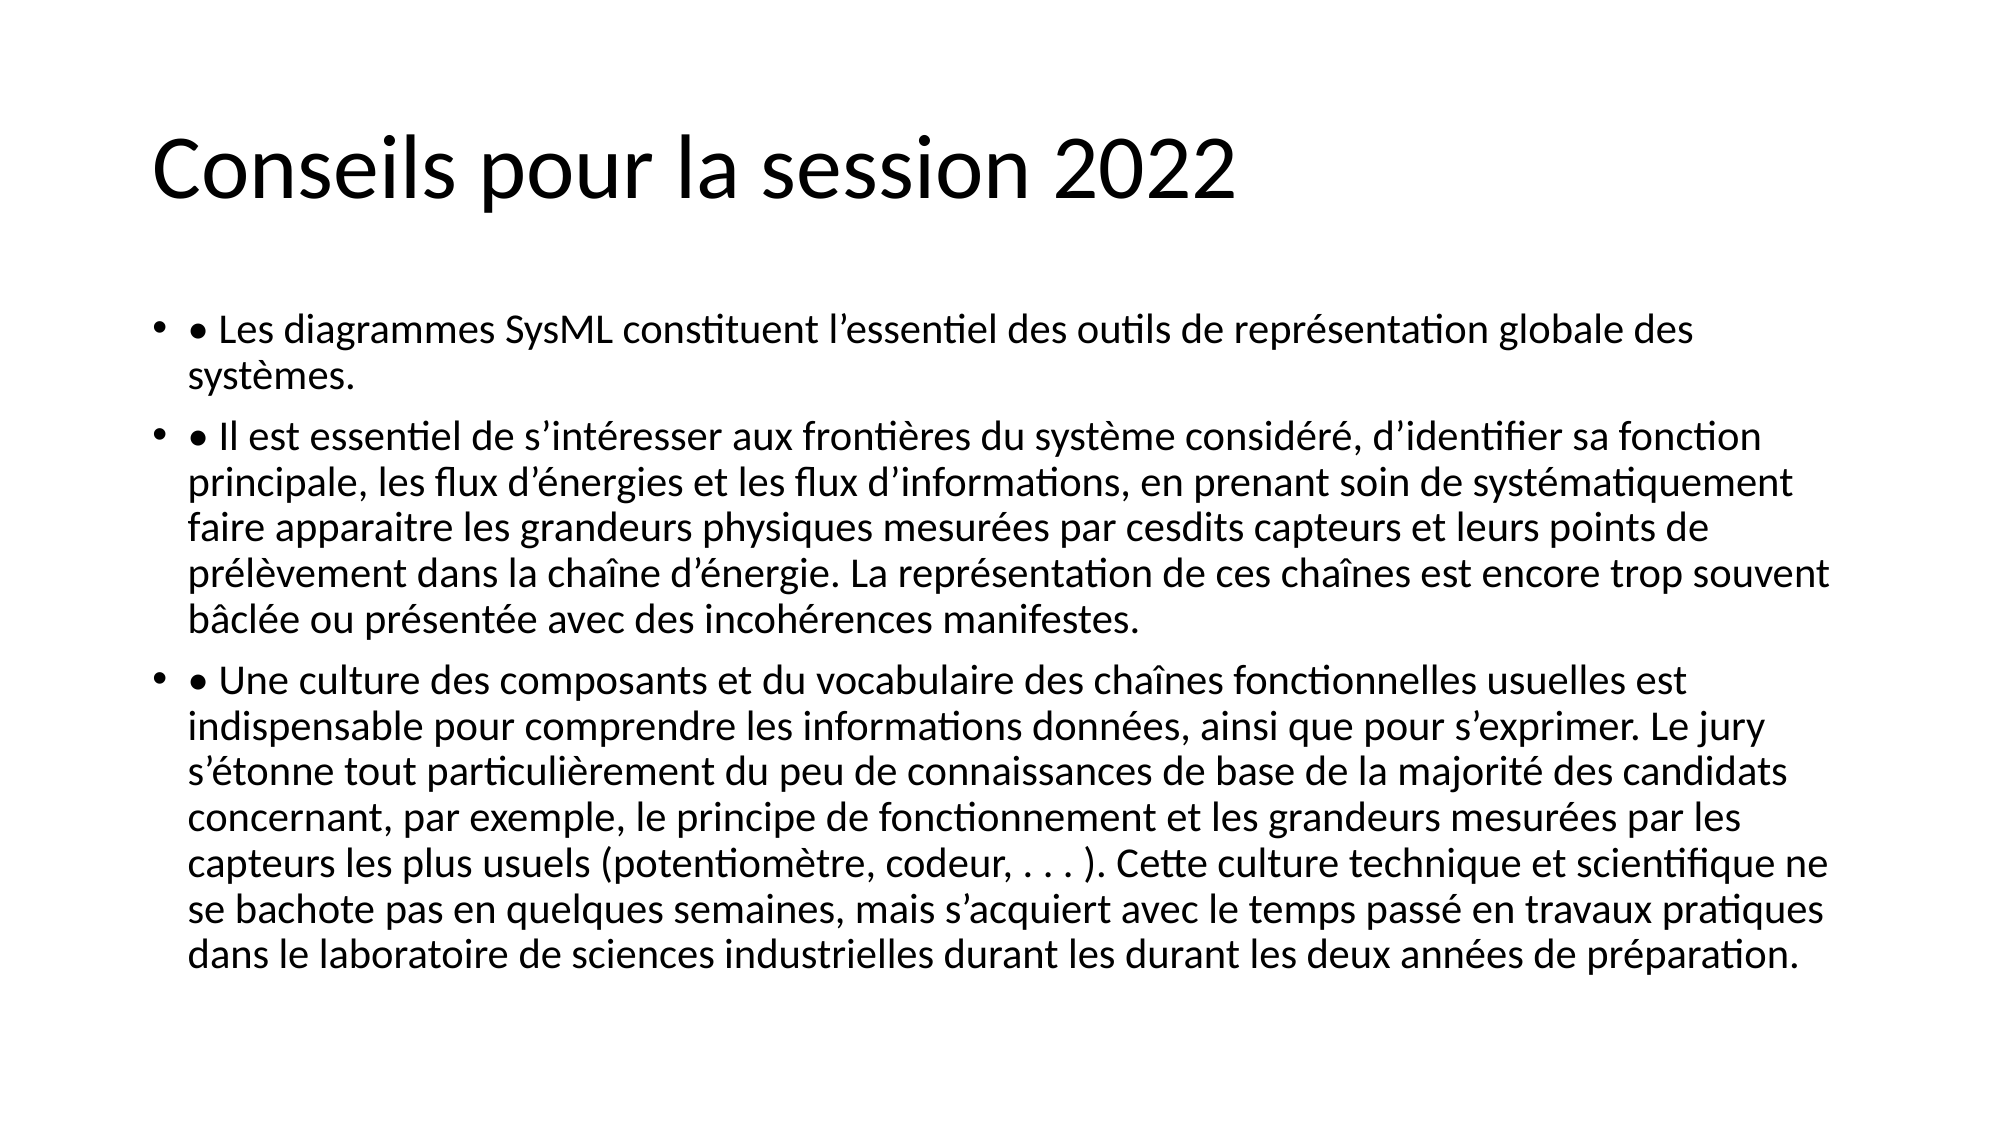

# Conseils pour la session 2022
• Les diagrammes SysML constituent l’essentiel des outils de représentation globale des systèmes.
• Il est essentiel de s’intéresser aux frontières du système considéré, d’identifier sa fonction principale, les flux d’énergies et les flux d’informations, en prenant soin de systématiquement faire apparaitre les grandeurs physiques mesurées par cesdits capteurs et leurs points de prélèvement dans la chaîne d’énergie. La représentation de ces chaînes est encore trop souvent bâclée ou présentée avec des incohérences manifestes.
• Une culture des composants et du vocabulaire des chaînes fonctionnelles usuelles est indispensable pour comprendre les informations données, ainsi que pour s’exprimer. Le jury s’étonne tout particulièrement du peu de connaissances de base de la majorité des candidats concernant, par exemple, le principe de fonctionnement et les grandeurs mesurées par les capteurs les plus usuels (potentiomètre, codeur, . . . ). Cette culture technique et scientifique ne se bachote pas en quelques semaines, mais s’acquiert avec le temps passé en travaux pratiques dans le laboratoire de sciences industrielles durant les durant les deux années de préparation.